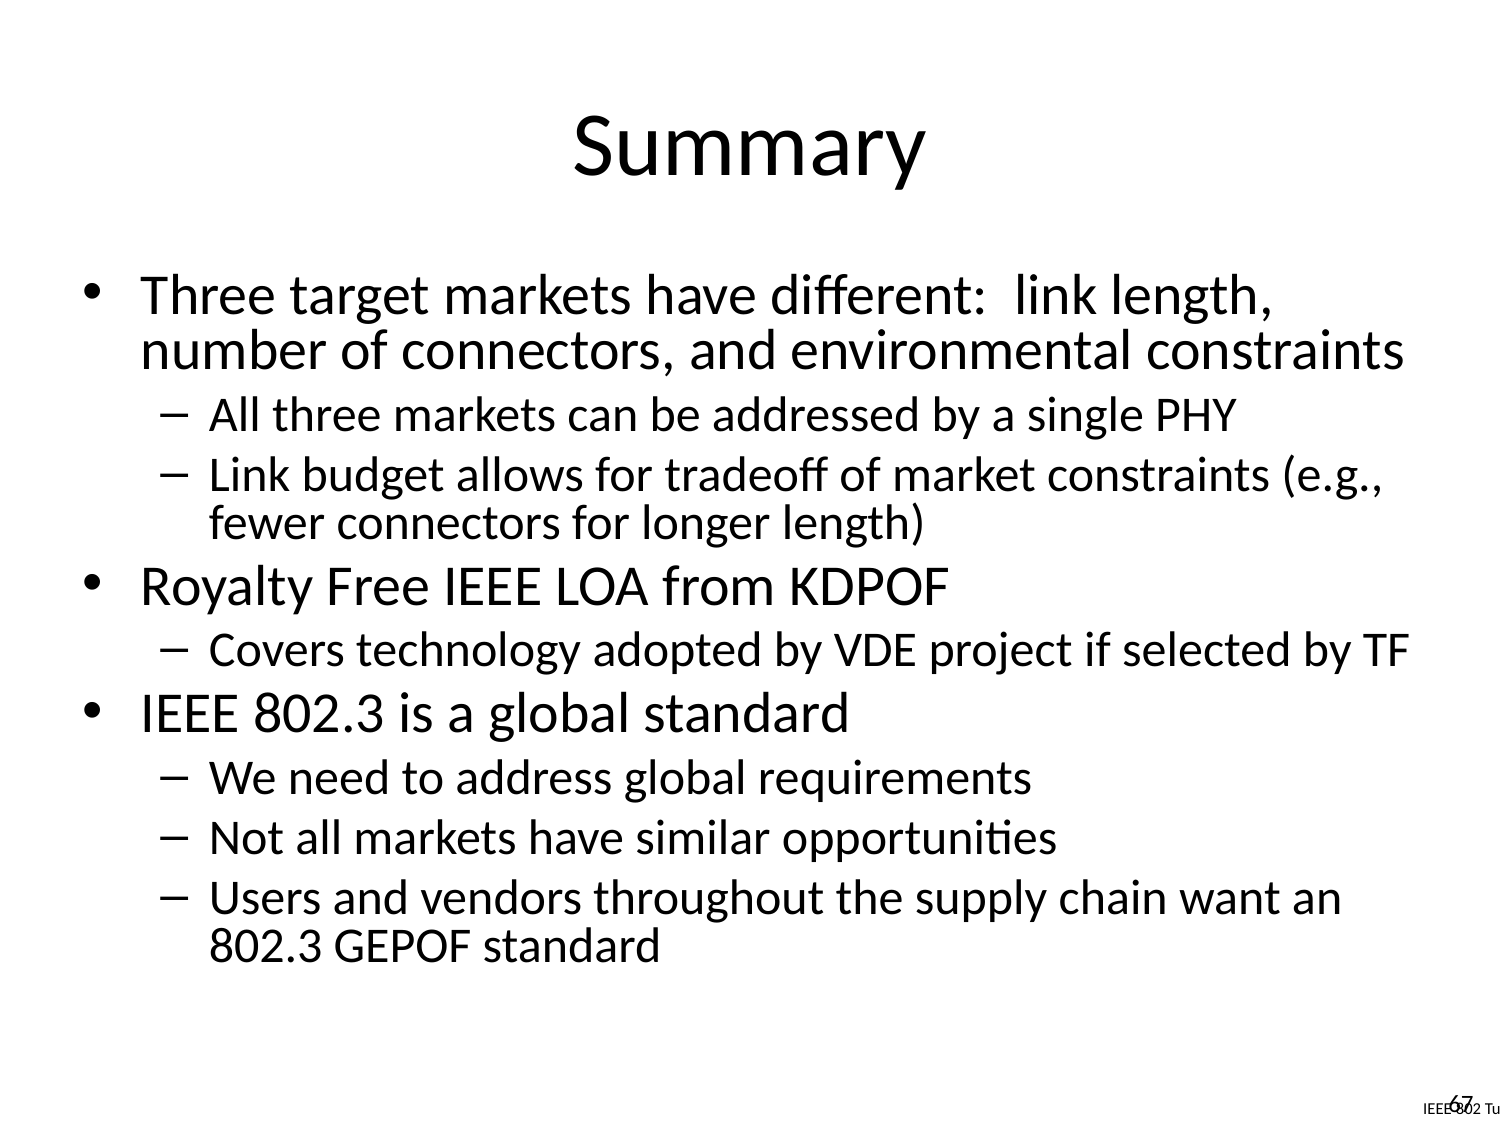

# Summary
Three target markets have different:  link length, number of connectors, and environmental constraints
All three markets can be addressed by a single PHY
Link budget allows for tradeoff of market constraints (e.g., fewer connectors for longer length)
Royalty Free IEEE LOA from KDPOF
Covers technology adopted by VDE project if selected by TF
IEEE 802.3 is a global standard
We need to address global requirements
Not all markets have similar opportunities
Users and vendors throughout the supply chain want an 802.3 GEPOF standard
67